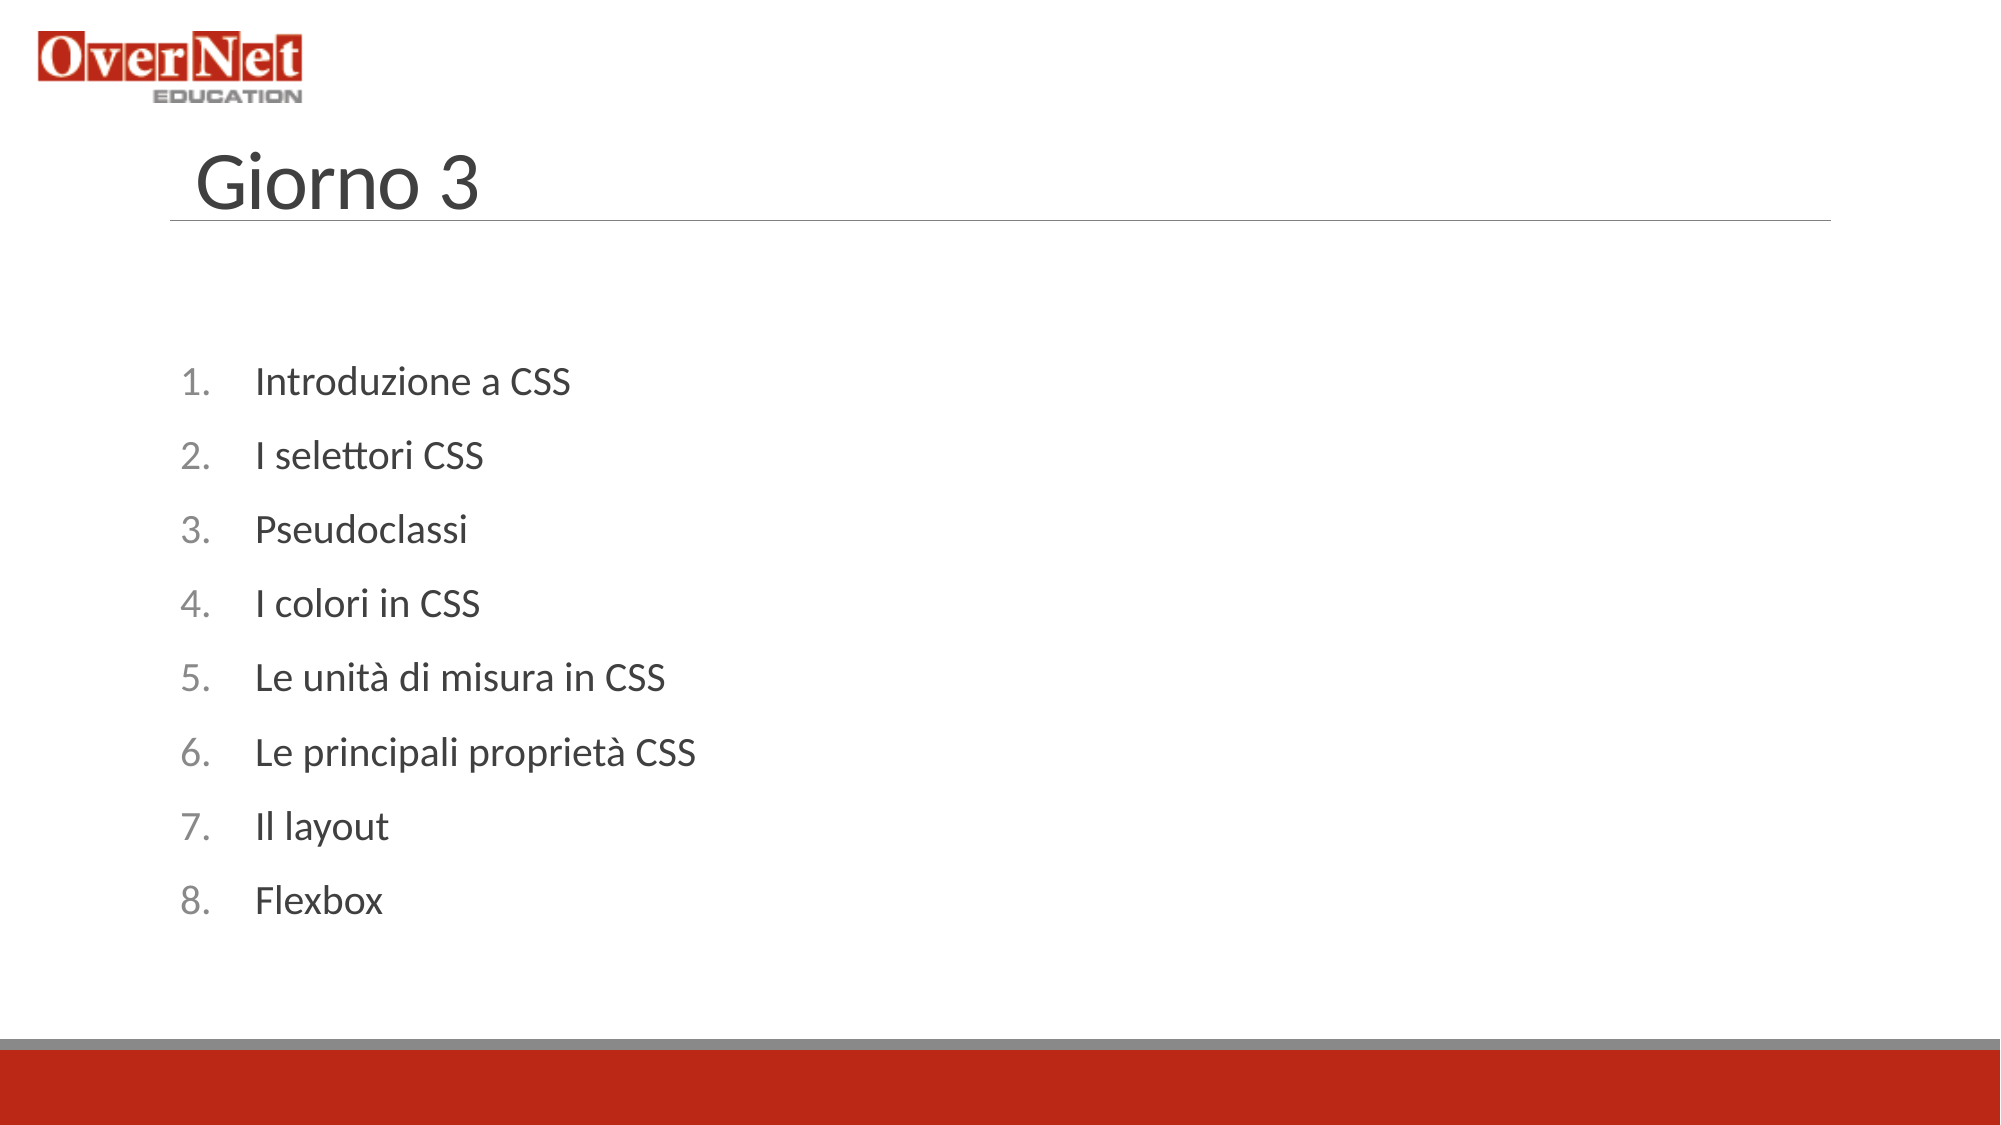

# Giorno 3
Introduzione a CSS
I selettori CSS
Pseudoclassi
I colori in CSS
Le unità di misura in CSS
Le principali proprietà CSS
Il layout
Flexbox